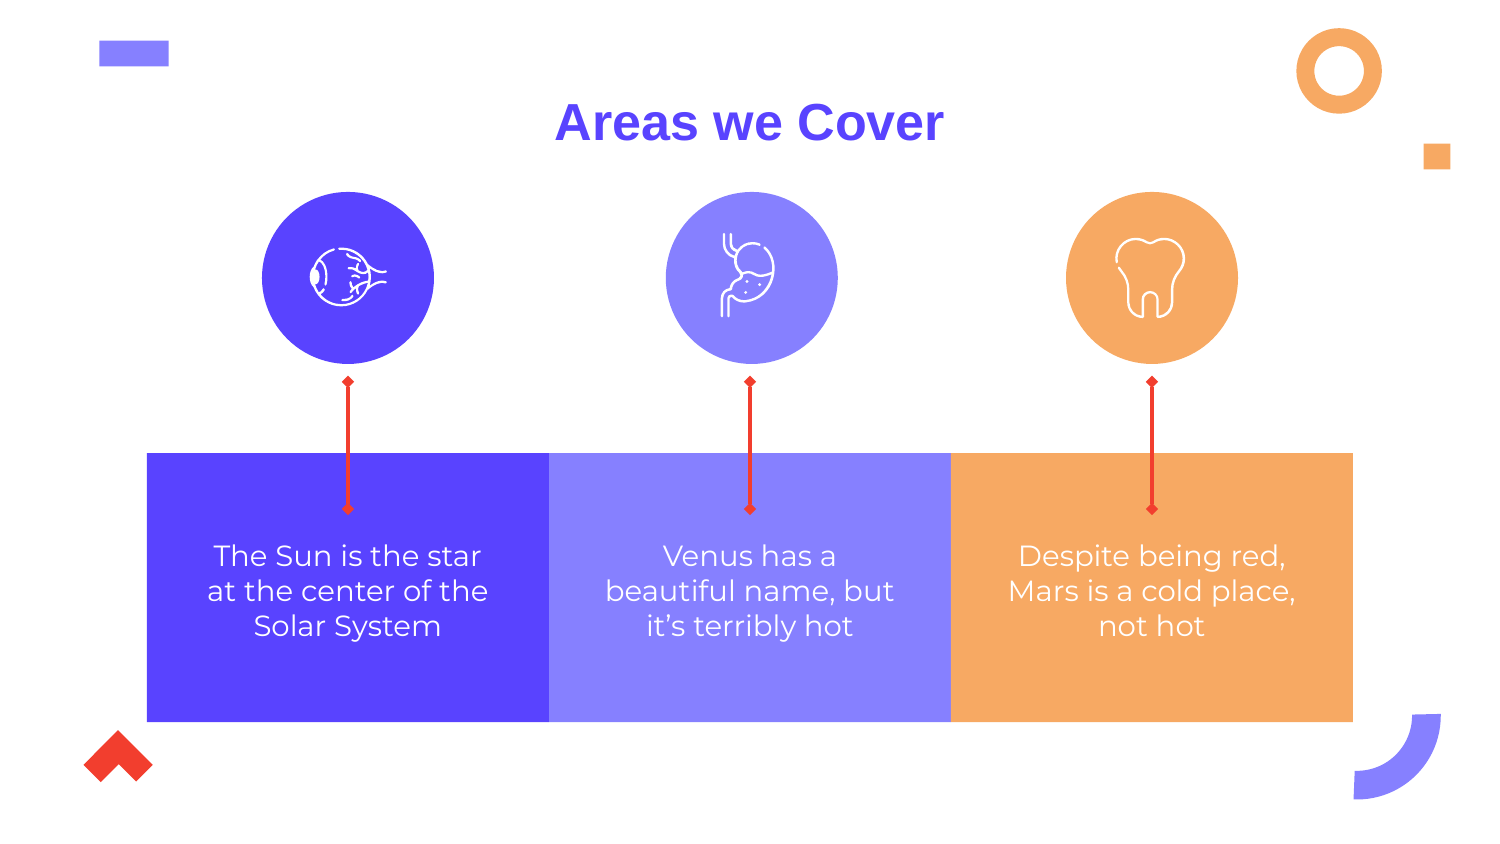

# Areas we Cover

The Sun is the star at the center of the Solar System
Venus has a beautiful name, but it’s terribly hot
Despite being red, Mars is a cold place, not hot